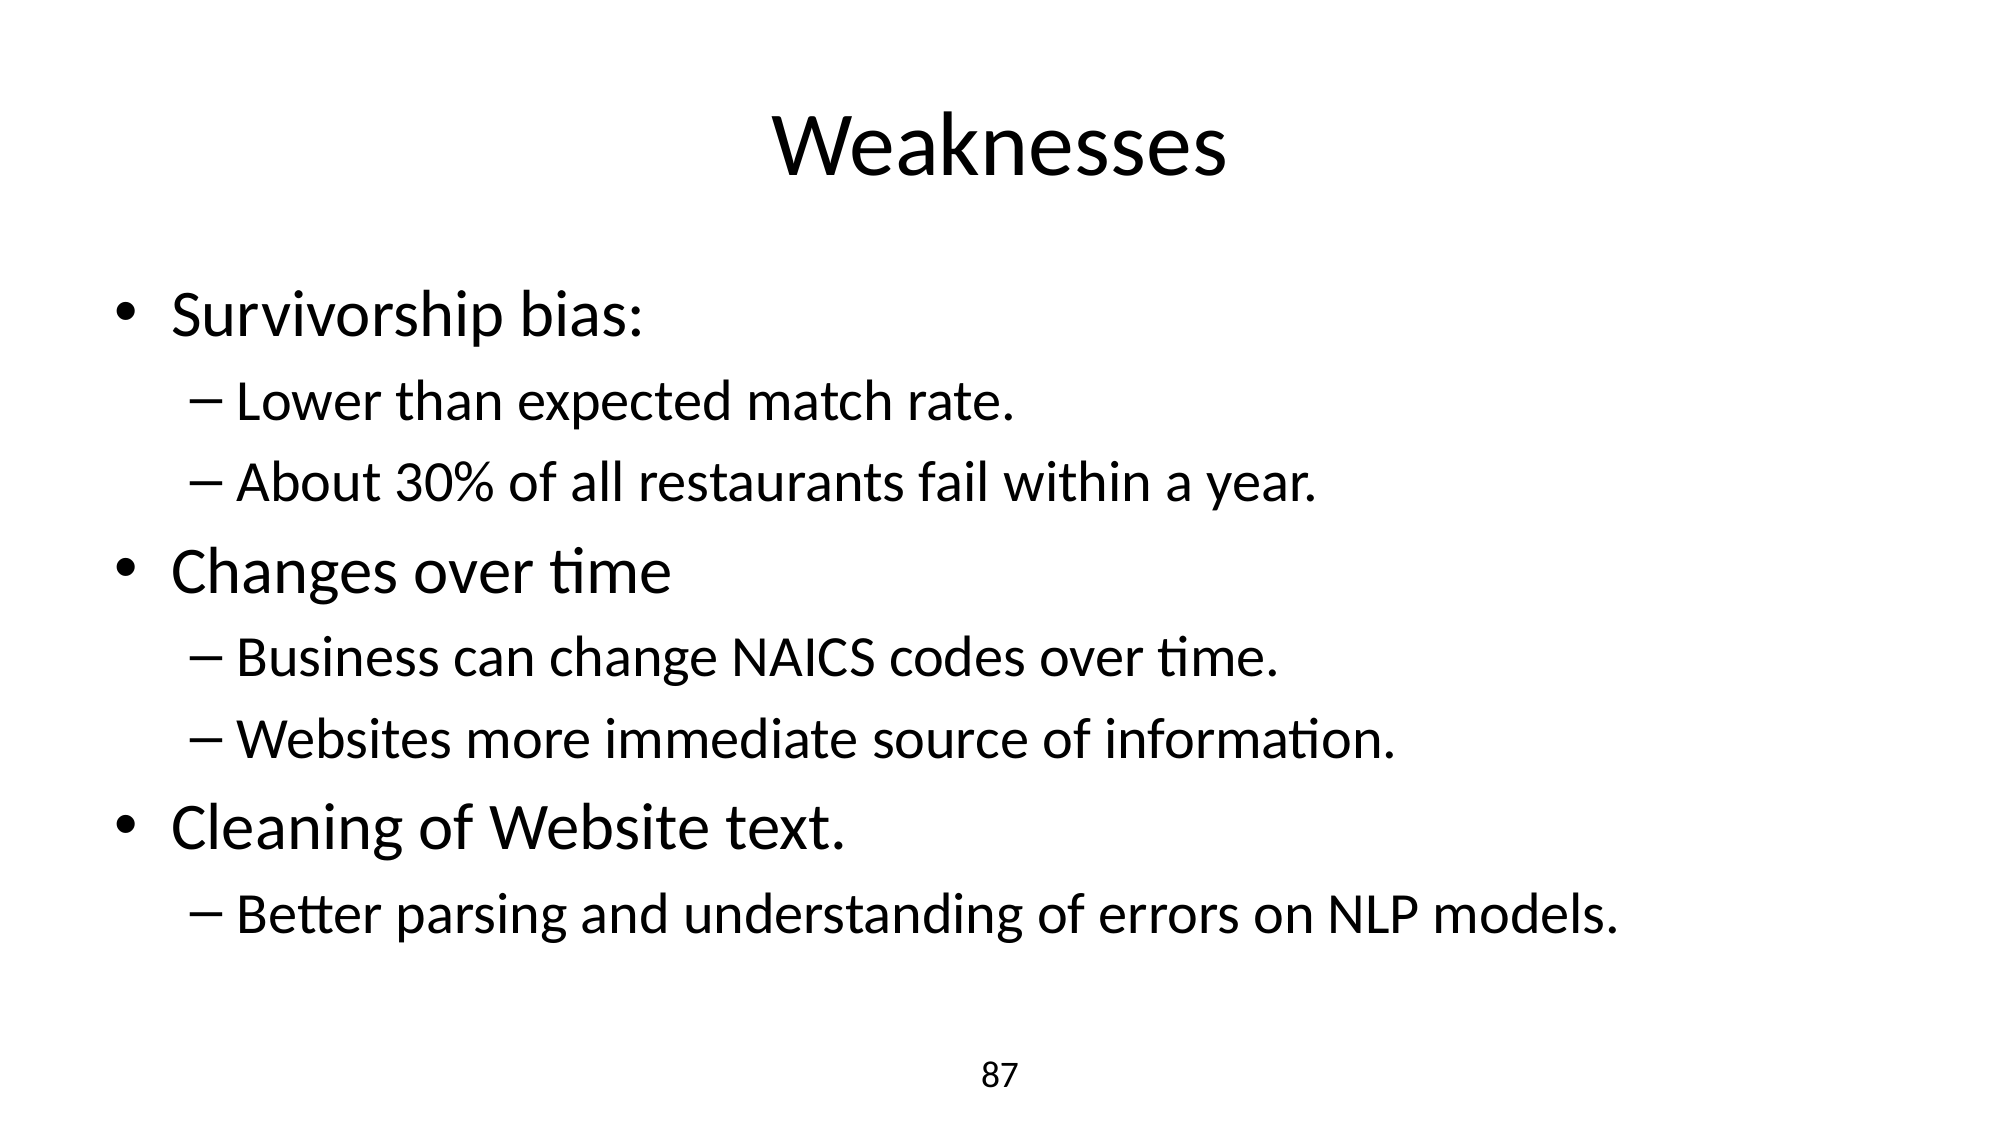

# Weaknesses
Survivorship bias:
Lower than expected match rate.
About 30% of all restaurants fail within a year.
Changes over time
Business can change NAICS codes over time.
Websites more immediate source of information.
Cleaning of Website text.
Better parsing and understanding of errors on NLP models.
87